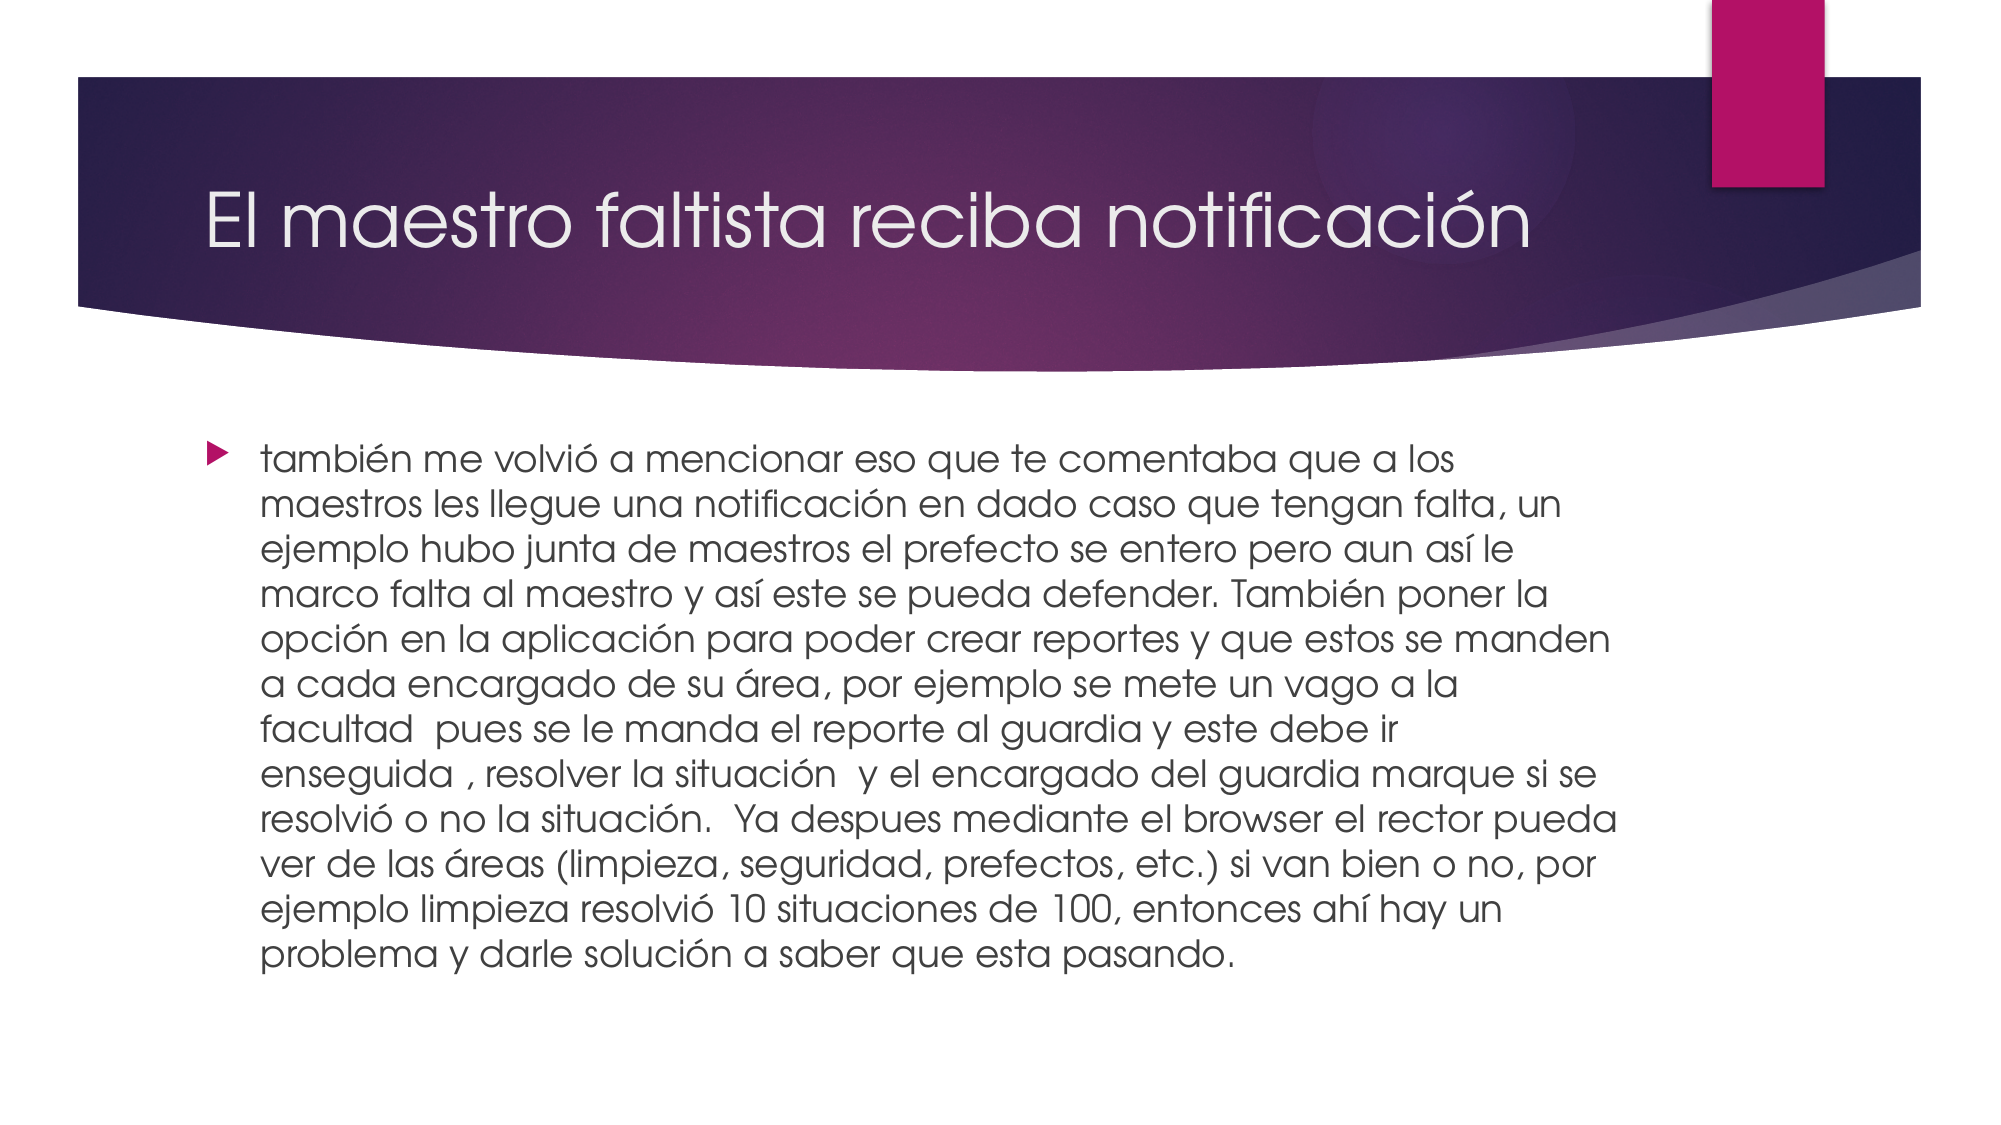

# El maestro faltista reciba notificación
también me volvió a mencionar eso que te comentaba que a los maestros les llegue una notificación en dado caso que tengan falta, un ejemplo hubo junta de maestros el prefecto se entero pero aun así le marco falta al maestro y así este se pueda defender. También poner la opción en la aplicación para poder crear reportes y que estos se manden a cada encargado de su área, por ejemplo se mete un vago a la facultad  pues se le manda el reporte al guardia y este debe ir enseguida , resolver la situación  y el encargado del guardia marque si se resolvió o no la situación.  Ya despues mediante el browser el rector pueda ver de las áreas (limpieza, seguridad, prefectos, etc.) si van bien o no, por ejemplo limpieza resolvió 10 situaciones de 100, entonces ahí hay un problema y darle solución a saber que esta pasando.